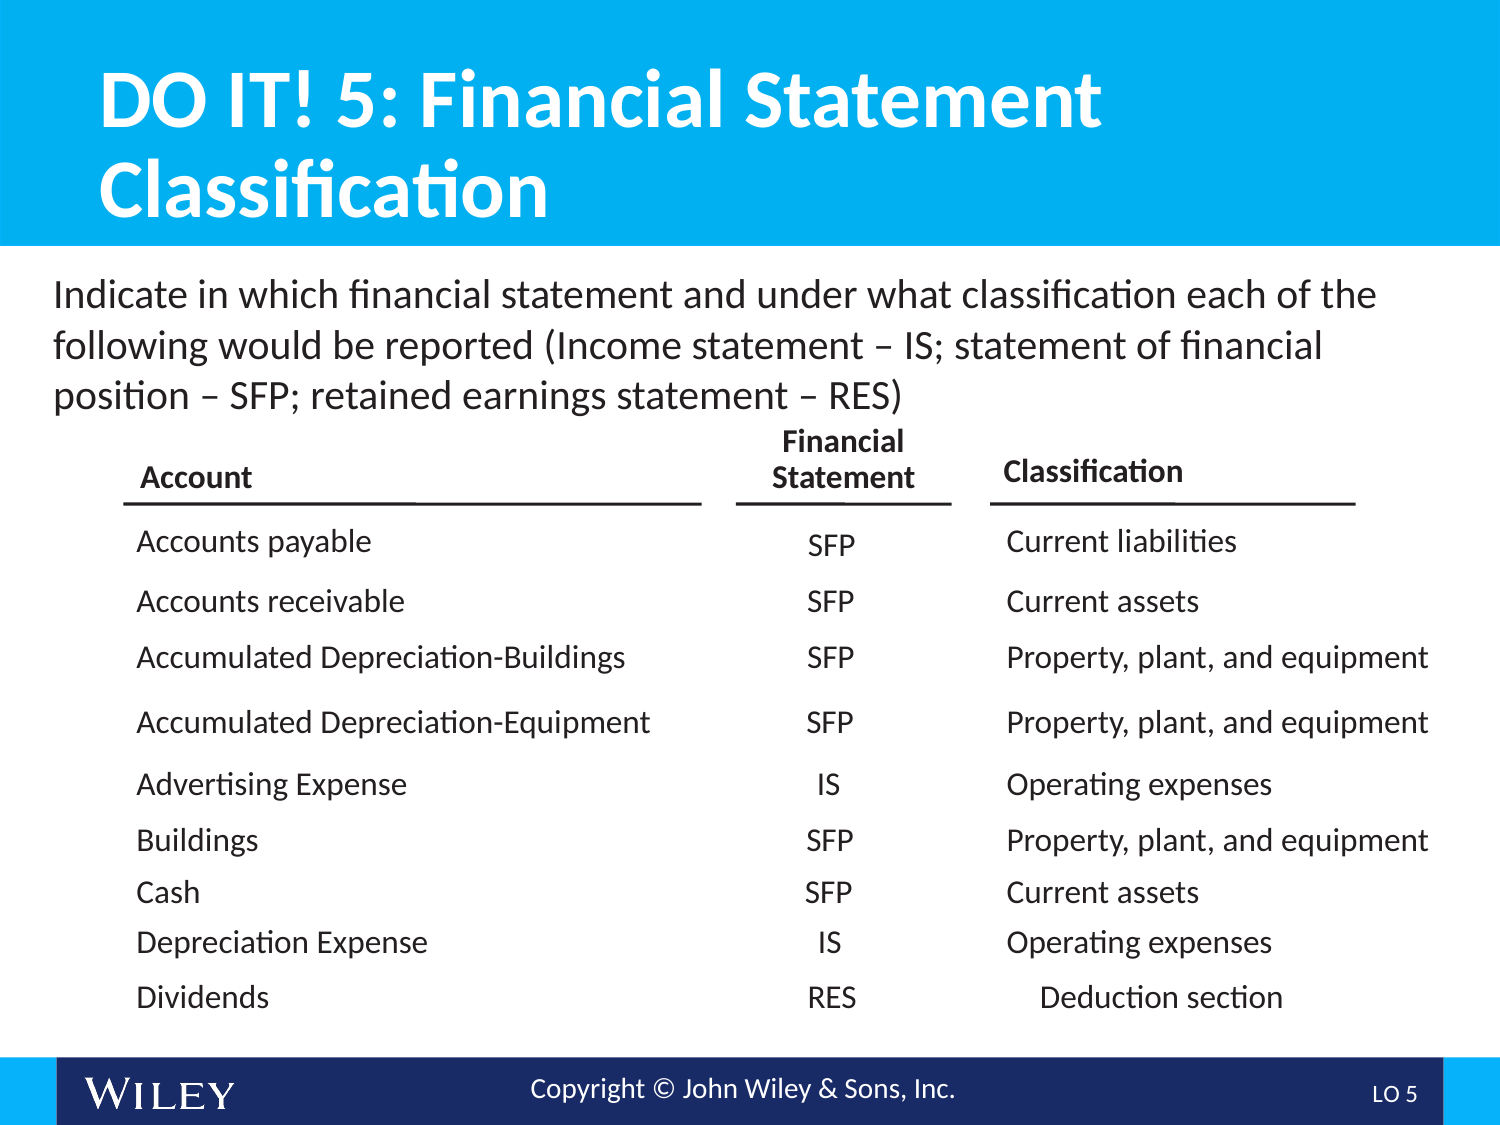

# DO IT! 5: Financial Statement Classification
Indicate in which financial statement and under what classification each of the following would be reported (Income statement – IS; statement of financial position – SFP; retained earnings statement – RES)
Financial Statement
Classification
Account

Accounts payable
Current liabilities
SFP
Accounts receivable
SFP
Current assets
Accumulated Depreciation-Buildings
SFP
Property, plant, and equipment
Accumulated Depreciation-Equipment
SFP
Property, plant, and equipment
Advertising Expense
IS
Operating expenses
Buildings
SFP
Property, plant, and equipment
Cash
SFP
Current assets
Depreciation Expense
IS
Operating expenses
Dividends
RES	           Deduction section
L O 5